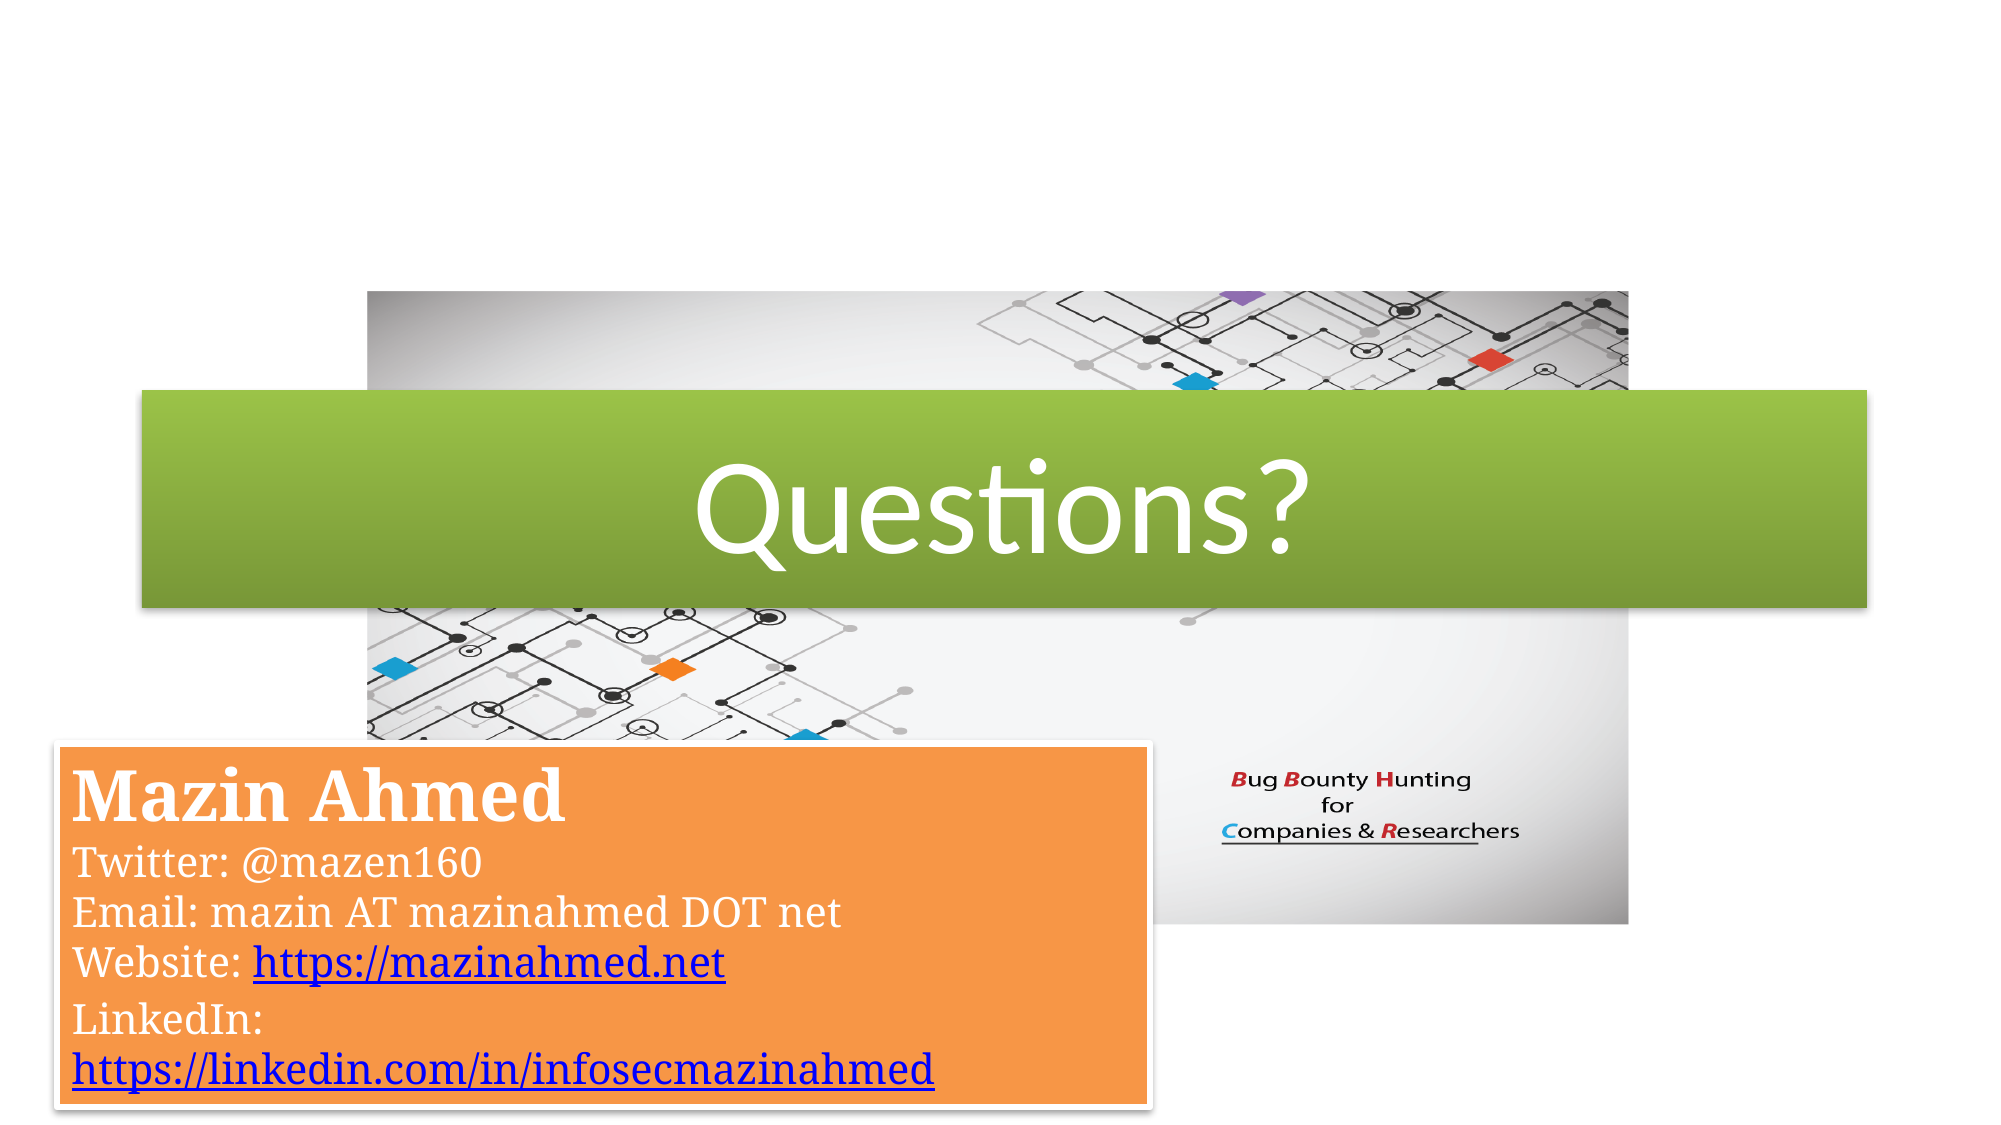

# Questions?
Mazin Ahmed
Twitter: @mazen160
Email: mazin AT mazinahmed DOT net
Website: https://mazinahmed.net
LinkedIn: https://linkedin.com/in/infosecmazinahmed